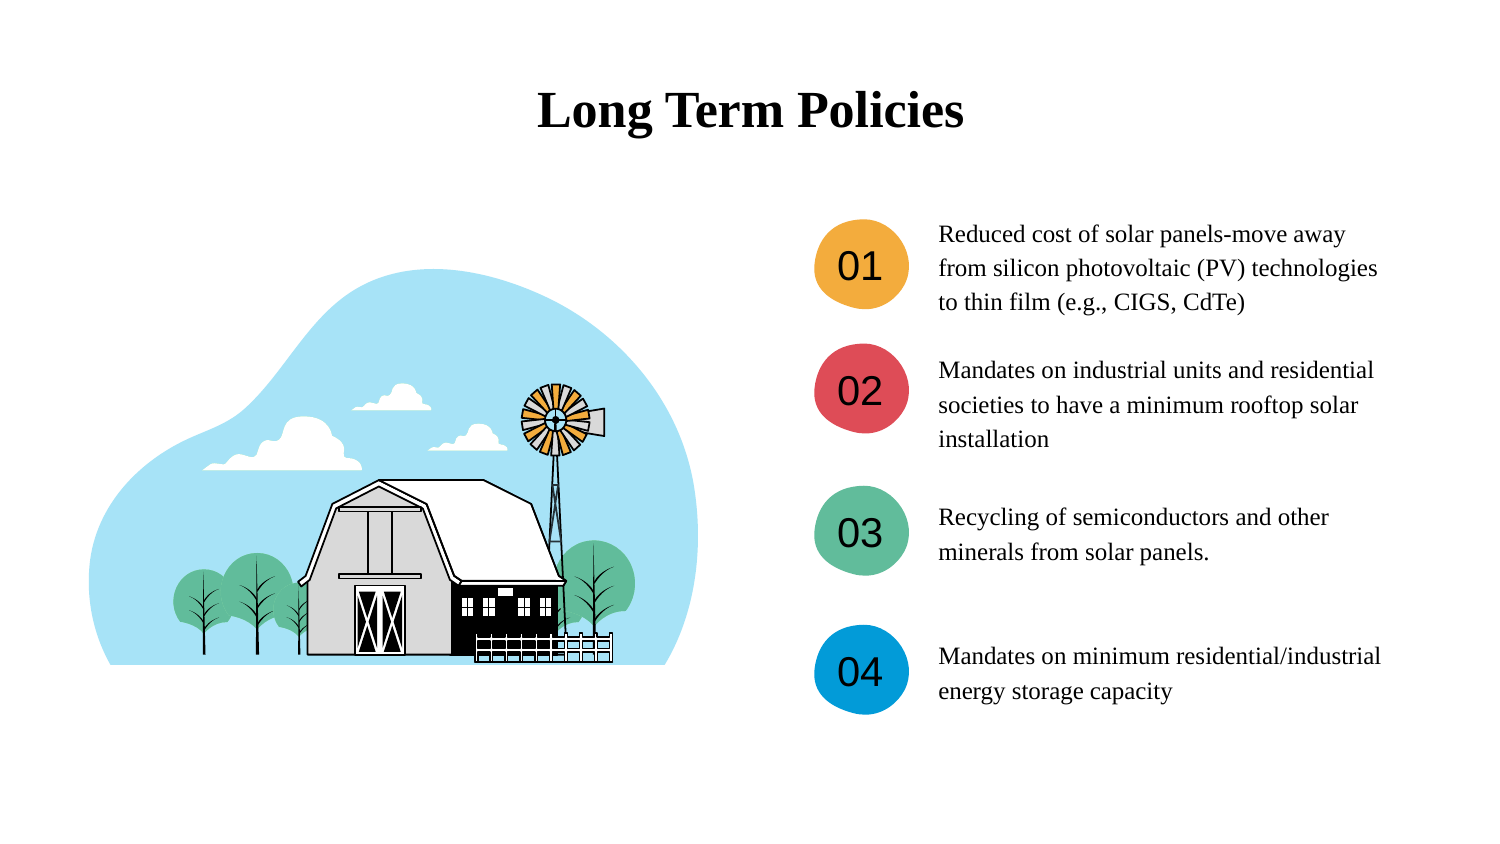

# Long Term Policies

01
Reduced cost of solar panels-move away from silicon photovoltaic (PV) technologies to thin film (e.g., CIGS, CdTe)

02
Mandates on industrial units and residential societies to have a minimum rooftop solar installation

03
Recycling of semiconductors and other minerals from solar panels.

04
Mandates on minimum residential/industrial energy storage capacity